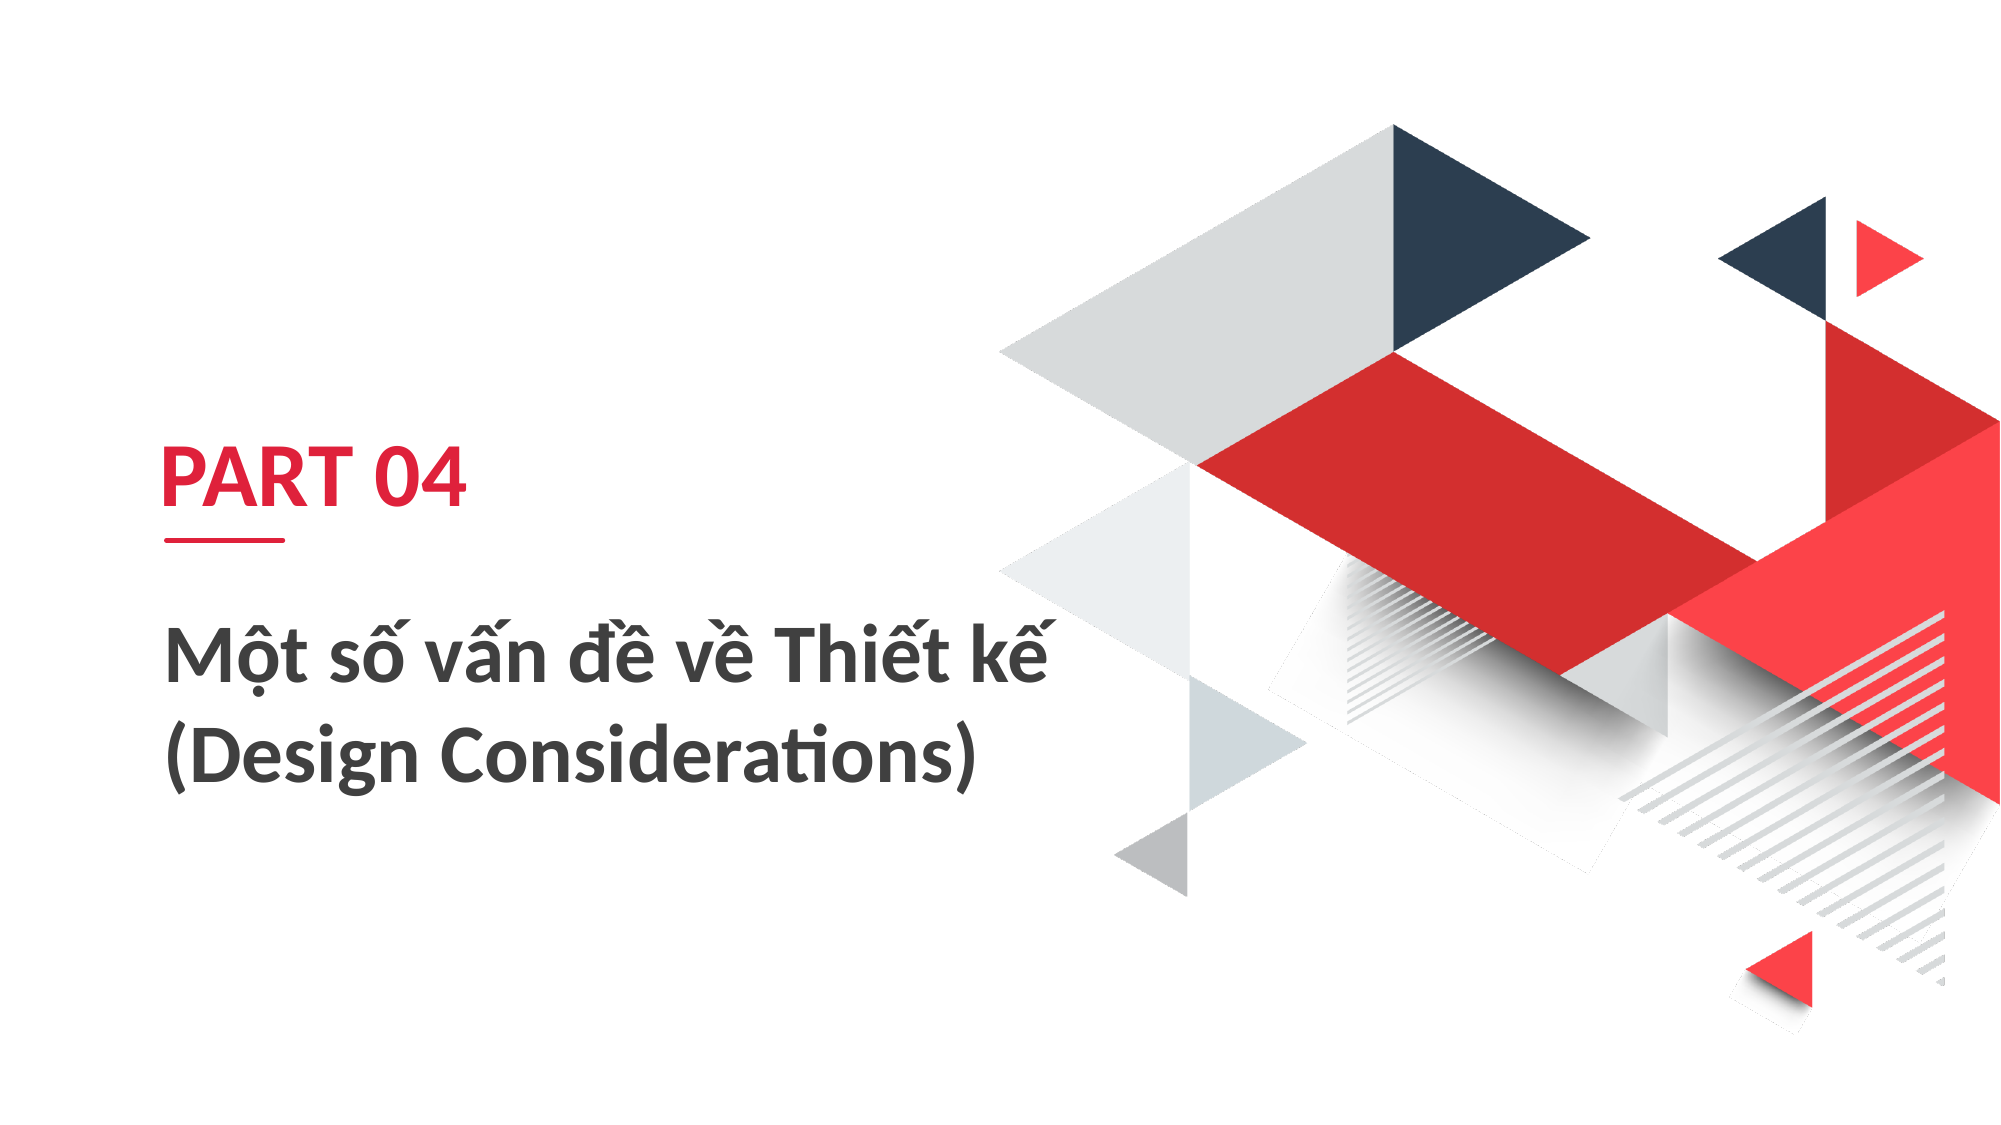

PART 04
Một số vấn đề về Thiết kế
(Design Considerations)